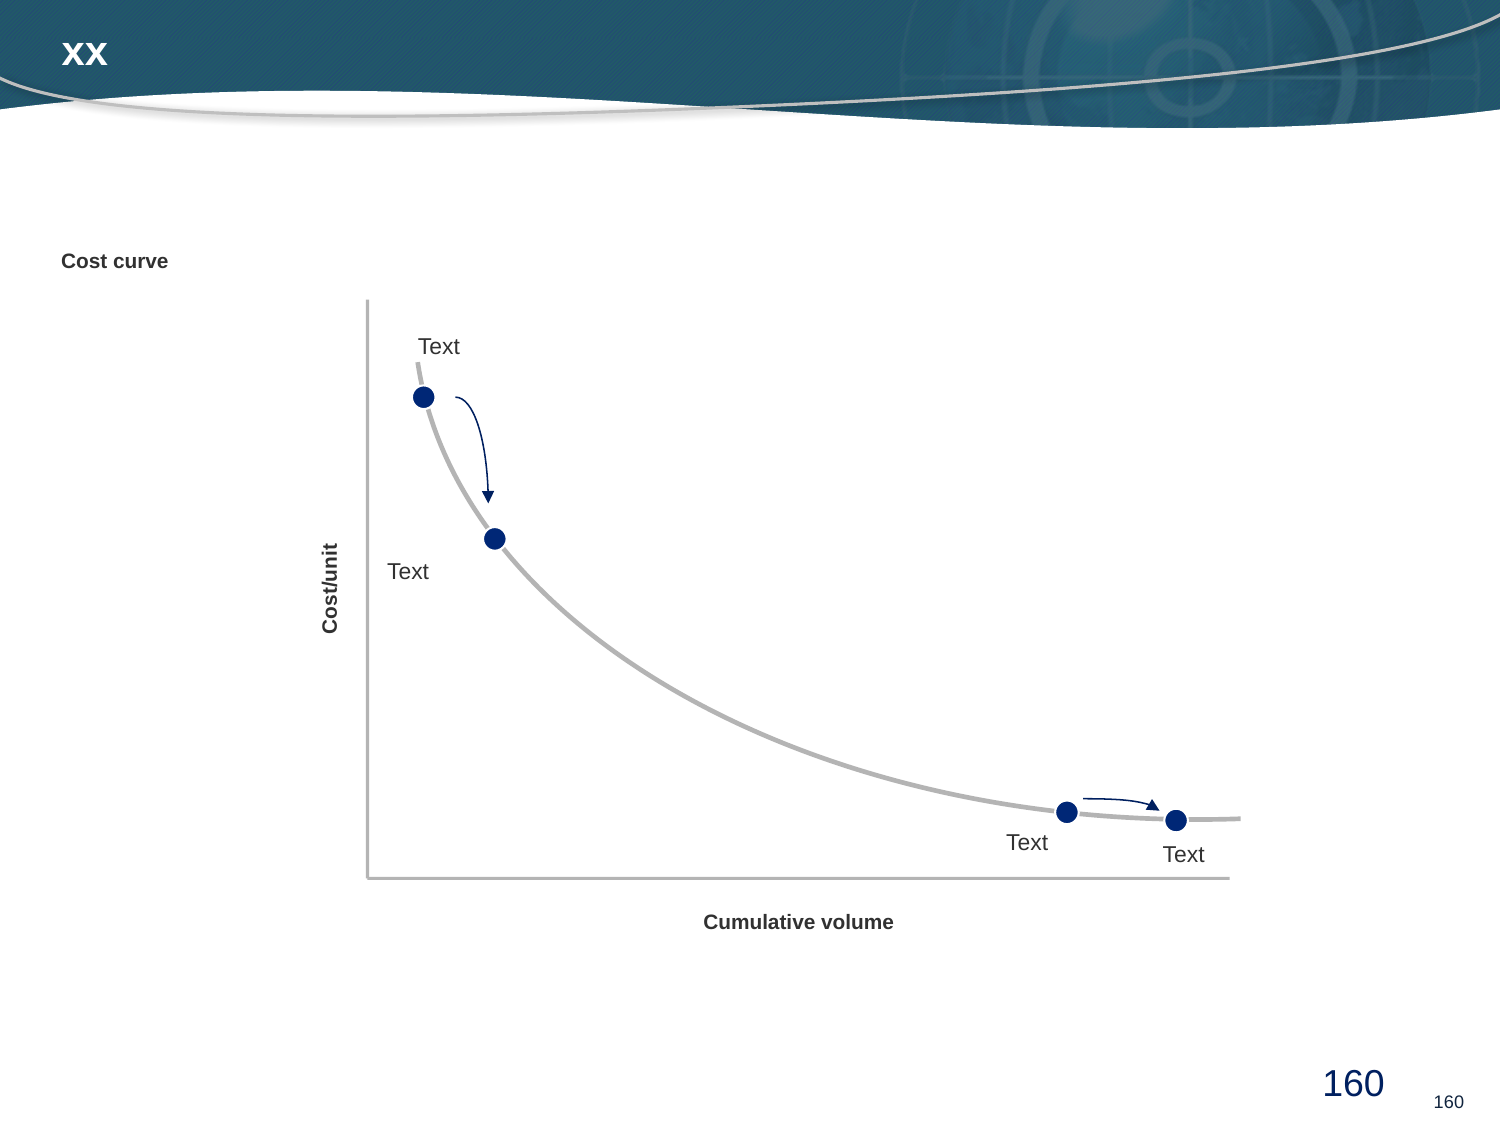

# xx
Cost curve

Text

Text
Cost/unit

Text
Text
Cumulative volume
160